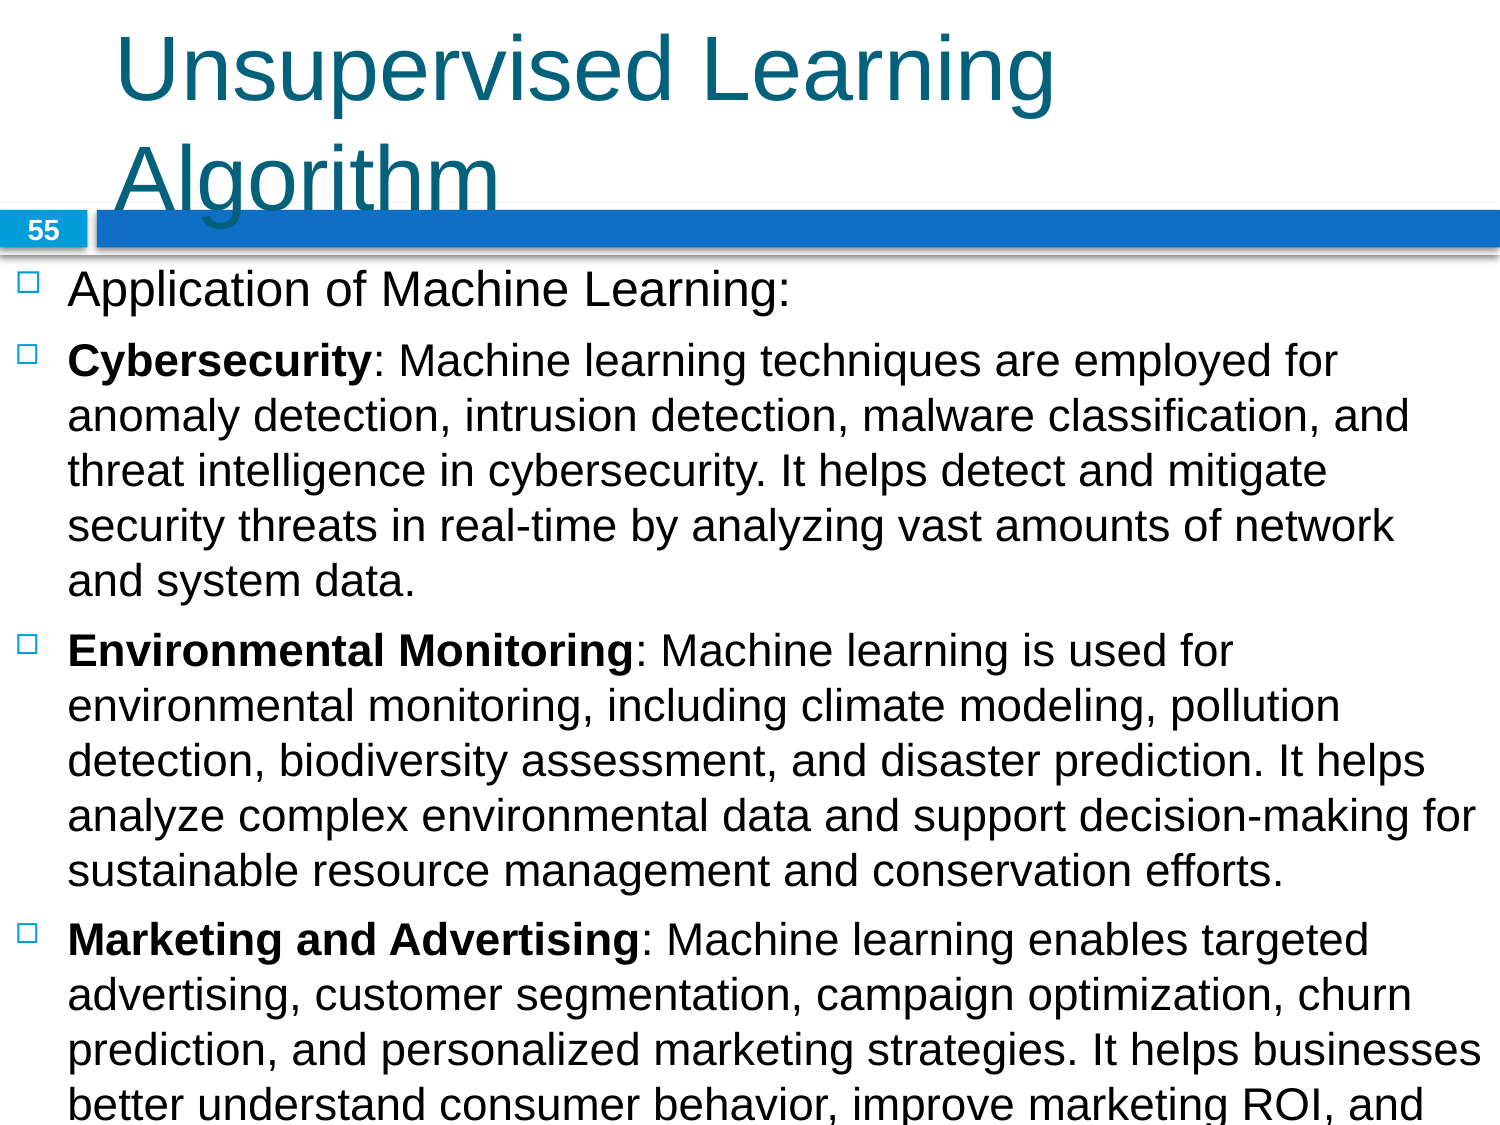

# Unsupervised Learning Algorithm
55
Application of Machine Learning:
Cybersecurity: Machine learning techniques are employed for anomaly detection, intrusion detection, malware classification, and threat intelligence in cybersecurity. It helps detect and mitigate security threats in real-time by analyzing vast amounts of network and system data.
Environmental Monitoring: Machine learning is used for environmental monitoring, including climate modeling, pollution detection, biodiversity assessment, and disaster prediction. It helps analyze complex environmental data and support decision-making for sustainable resource management and conservation efforts.
Marketing and Advertising: Machine learning enables targeted advertising, customer segmentation, campaign optimization, churn prediction, and personalized marketing strategies. It helps businesses better understand consumer behavior, improve marketing ROI, and enhance customer engagement.